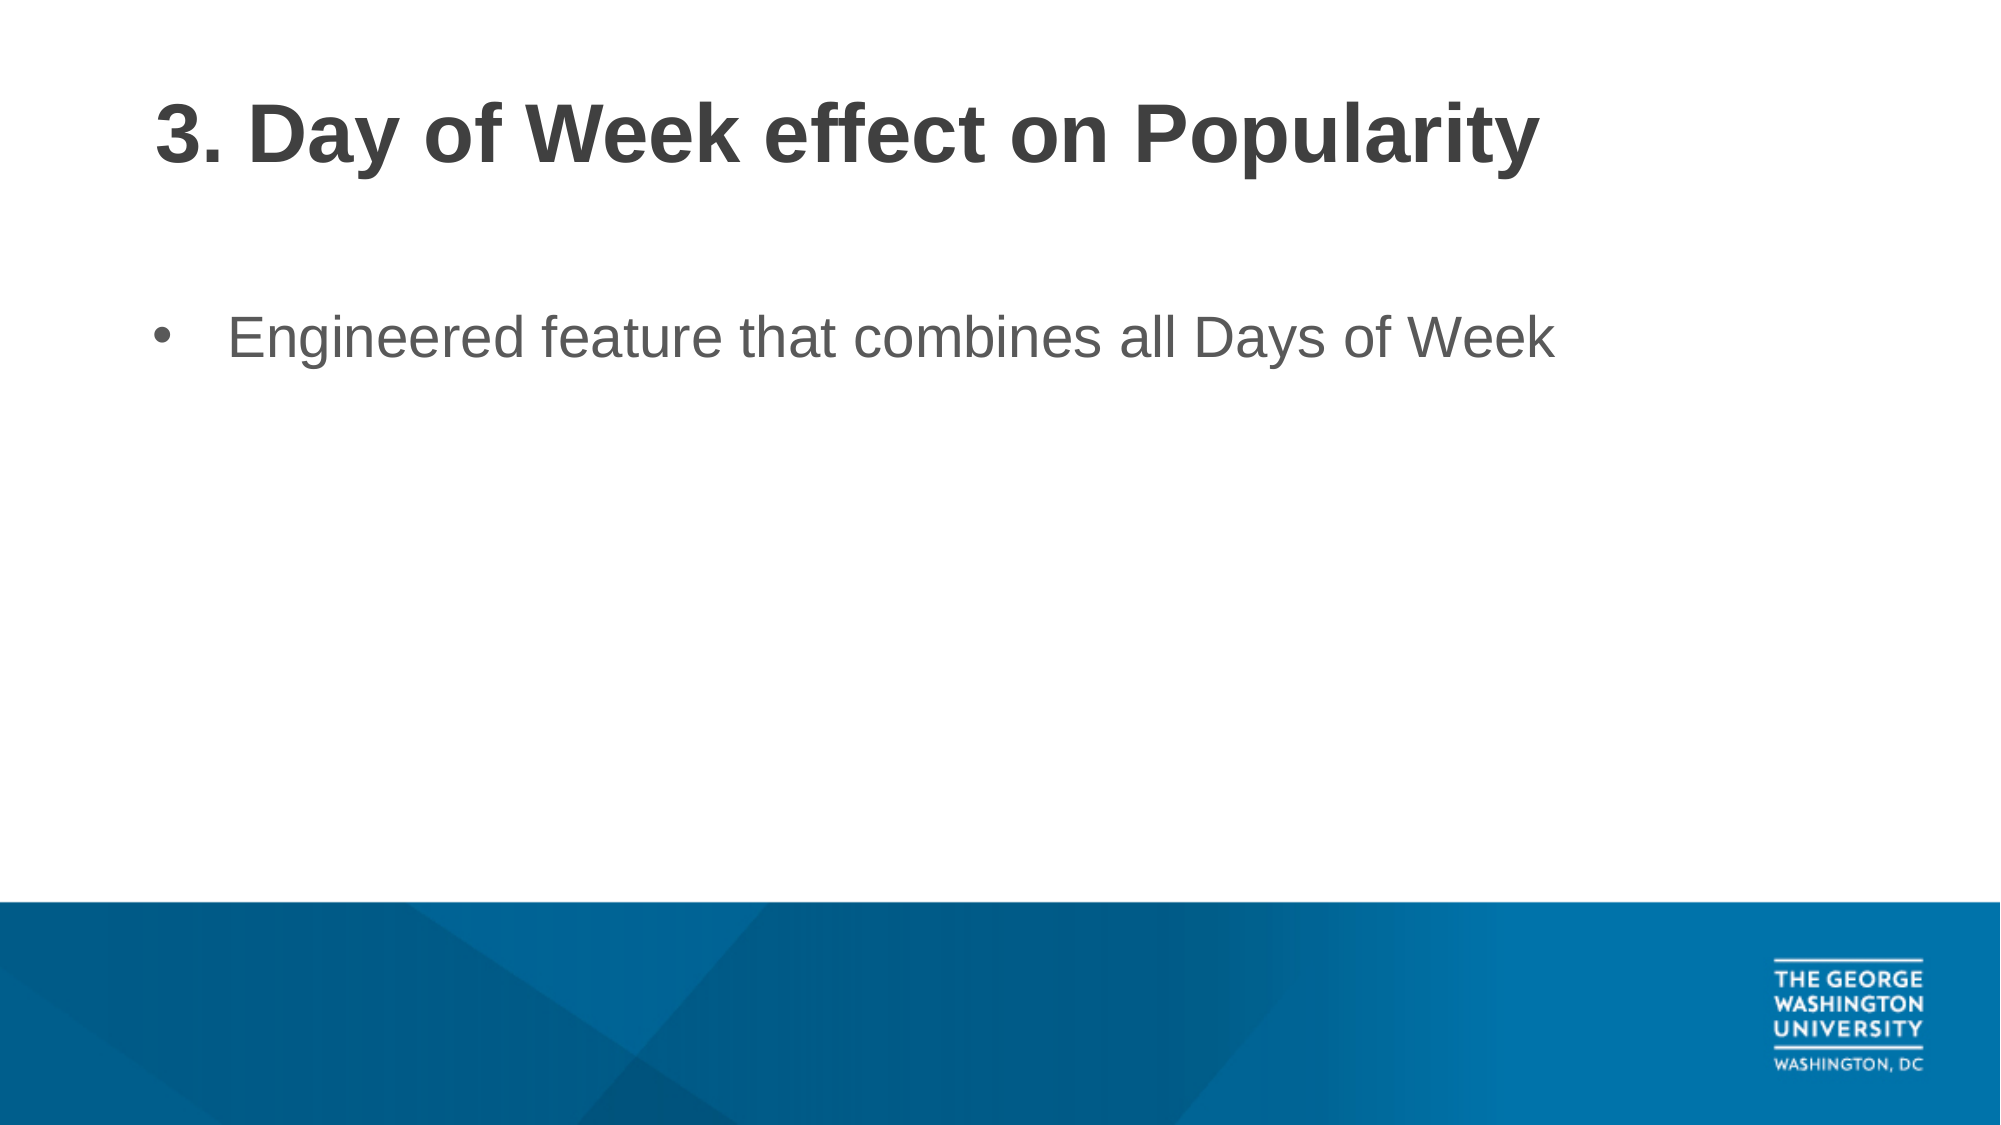

# 3. Day of Week effect on Popularity

Engineered feature that combines all Days of Week